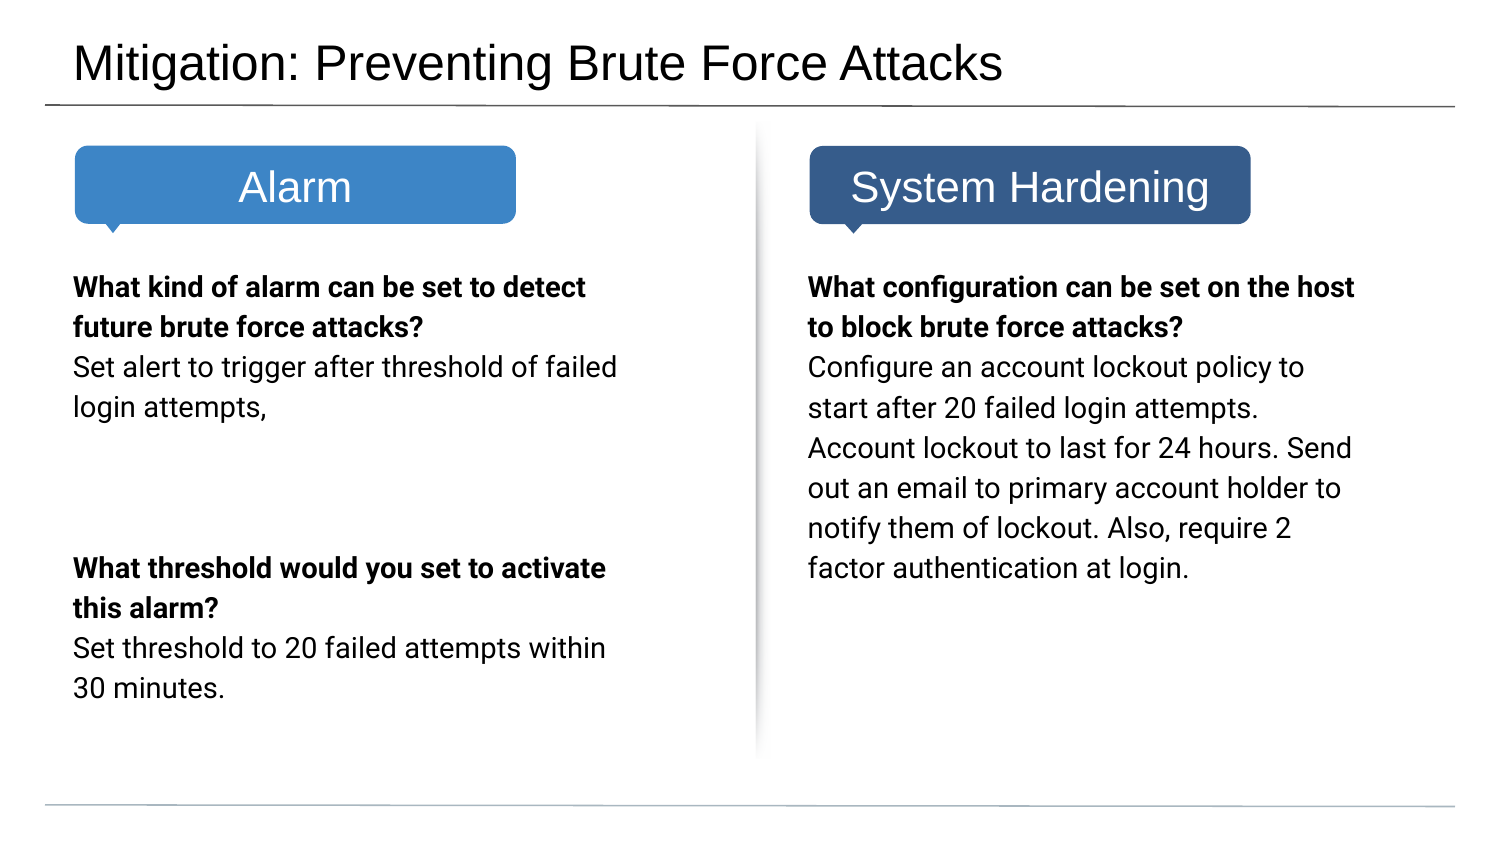

# Mitigation: Preventing Brute Force Attacks
What kind of alarm can be set to detect future brute force attacks?
Set alert to trigger after threshold of failed login attempts,

What threshold would you set to activate this alarm?
Set threshold to 20 failed attempts within 30 minutes.
What configuration can be set on the host to block brute force attacks?
Configure an account lockout policy to start after 20 failed login attempts. Account lockout to last for 24 hours. Send out an email to primary account holder to notify them of lockout. Also, require 2 factor authentication at login.